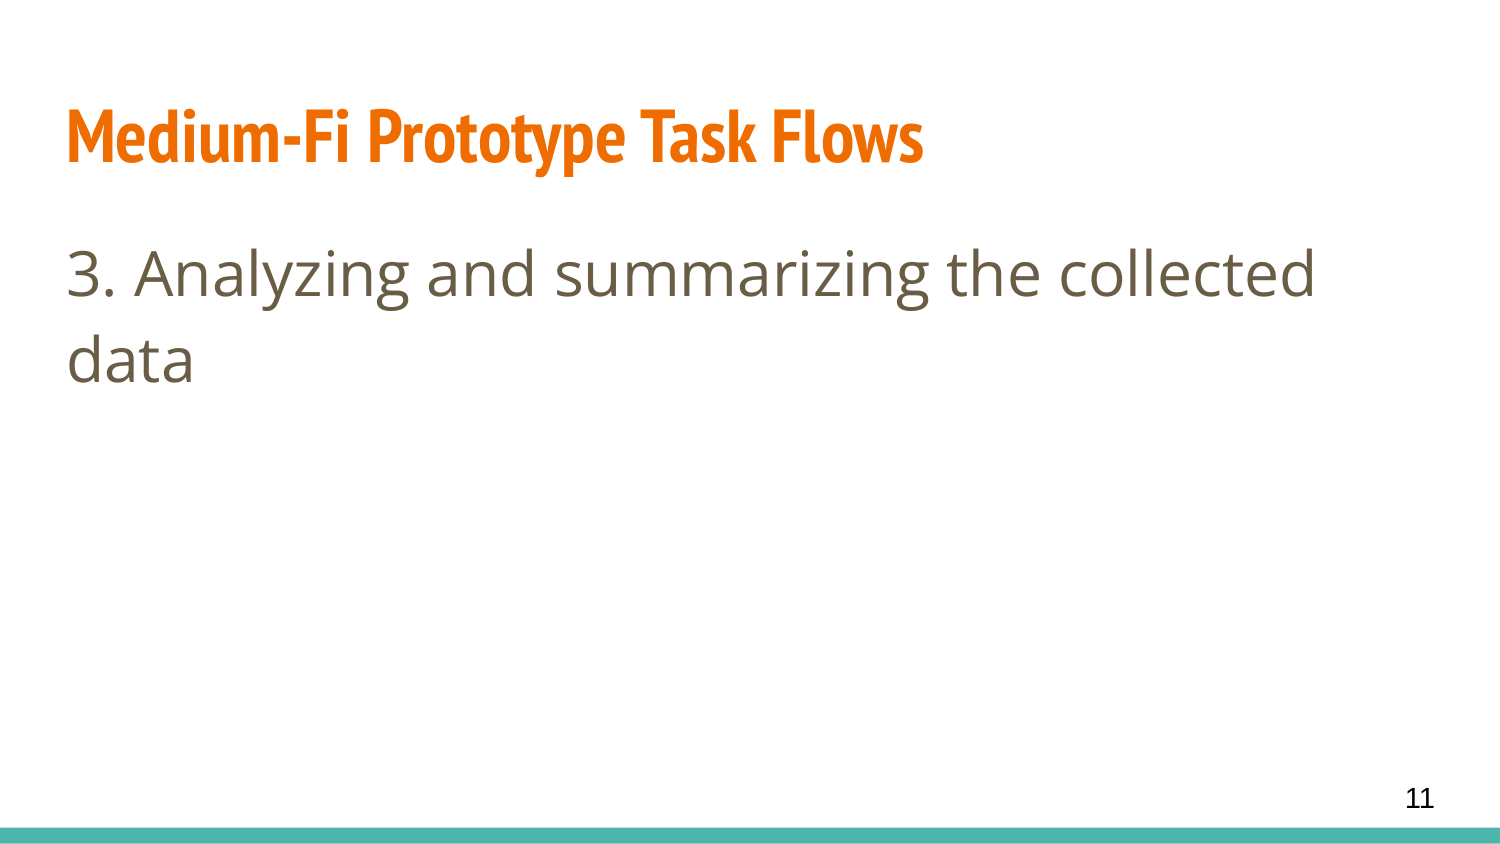

# Medium-Fi Prototype Task Flows
3. Analyzing and summarizing the collected data
11